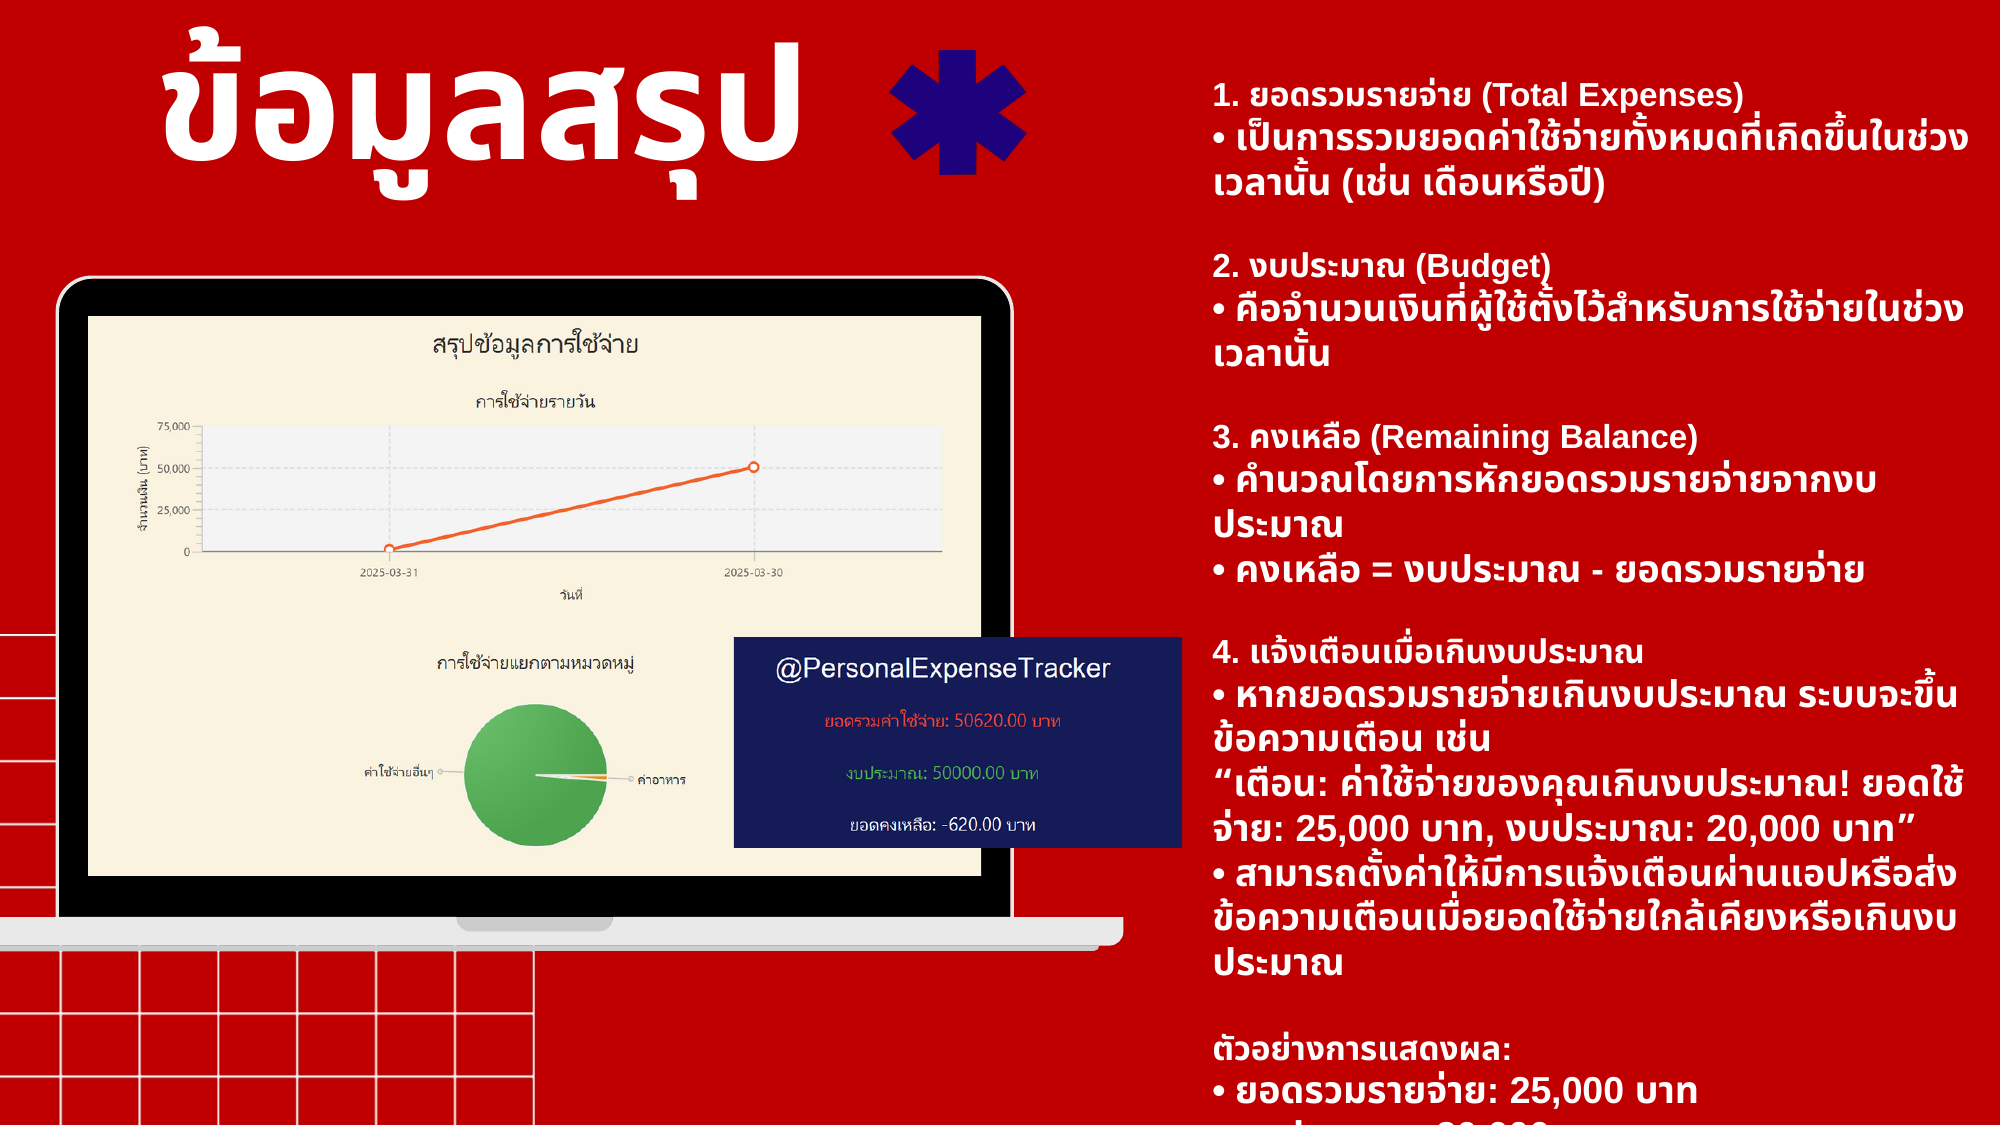

ข้อมูลสรุป
1. ยอดรวมรายจ่าย (Total Expenses)
• เป็นการรวมยอดค่าใช้จ่ายทั้งหมดที่เกิดขึ้นในช่วงเวลานั้น (เช่น เดือนหรือปี)

2. งบประมาณ (Budget)
• คือจำนวนเงินที่ผู้ใช้ตั้งไว้สำหรับการใช้จ่ายในช่วงเวลานั้น

3. คงเหลือ (Remaining Balance)
• คำนวณโดยการหักยอดรวมรายจ่ายจากงบประมาณ
• คงเหลือ = งบประมาณ - ยอดรวมรายจ่าย

4. แจ้งเตือนเมื่อเกินงบประมาณ
• หากยอดรวมรายจ่ายเกินงบประมาณ ระบบจะขึ้นข้อความเตือน เช่น
“เตือน: ค่าใช้จ่ายของคุณเกินงบประมาณ! ยอดใช้จ่าย: 25,000 บาท, งบประมาณ: 20,000 บาท”
• สามารถตั้งค่าให้มีการแจ้งเตือนผ่านแอปหรือส่งข้อความเตือนเมื่อยอดใช้จ่ายใกล้เคียงหรือเกินงบประมาณ

ตัวอย่างการแสดงผล:
• ยอดรวมรายจ่าย: 25,000 บาท
• งบประมาณ: 20,000 บาท
• คงเหลือ: -5,000 บาท (เกินงบ)
• ข้อความเตือน: “เตือน: ค่าใช้จ่ายเกินงบประมาณ”